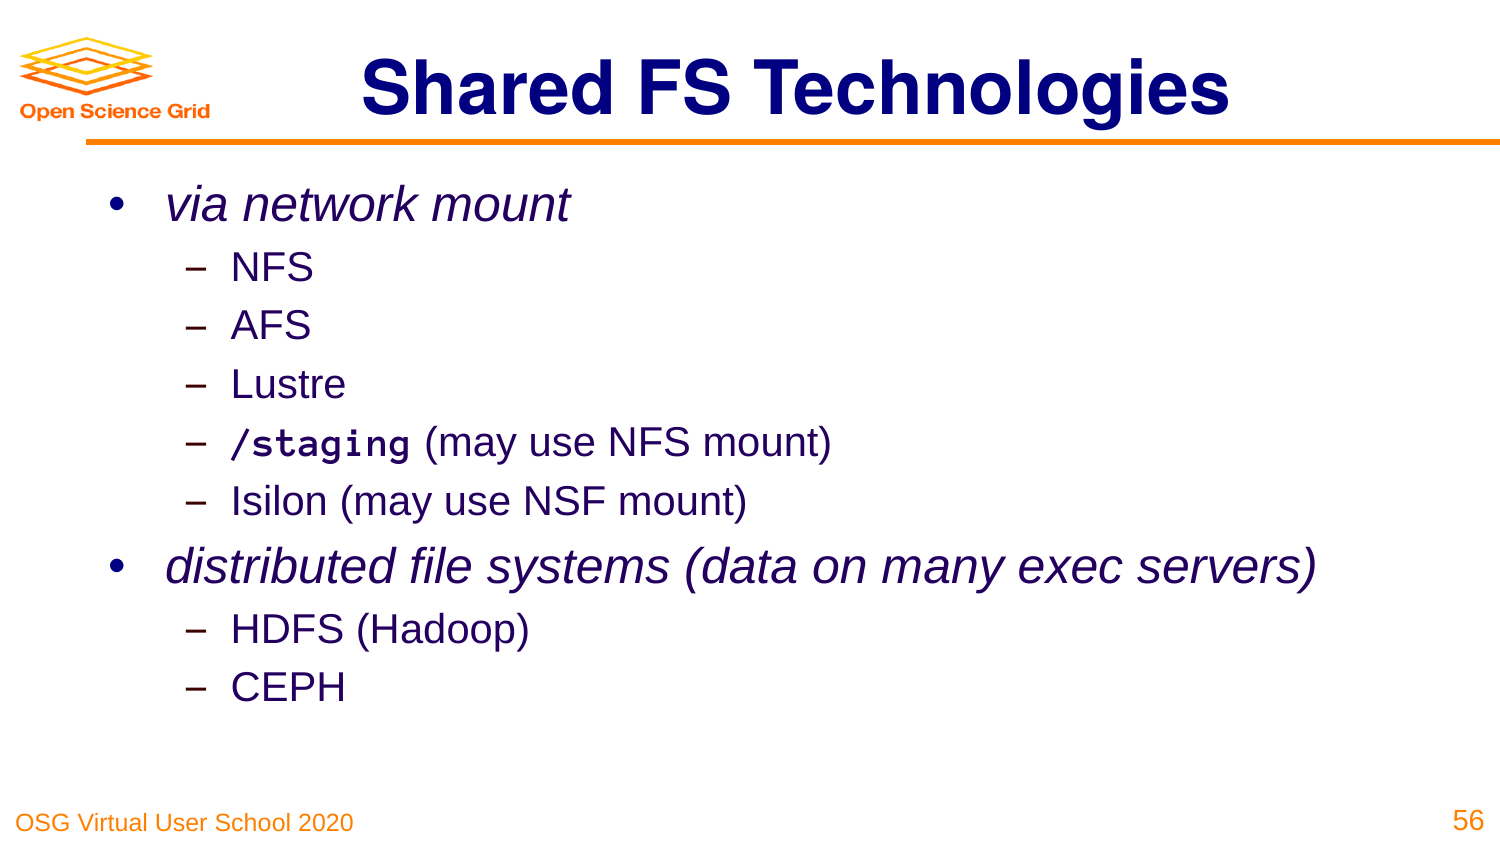

# Shared FS Technologies
via network mount
NFS
AFS
Lustre
/staging (may use NFS mount)
Isilon (may use NSF mount)
distributed file systems (data on many exec servers)
HDFS (Hadoop)
CEPH
56